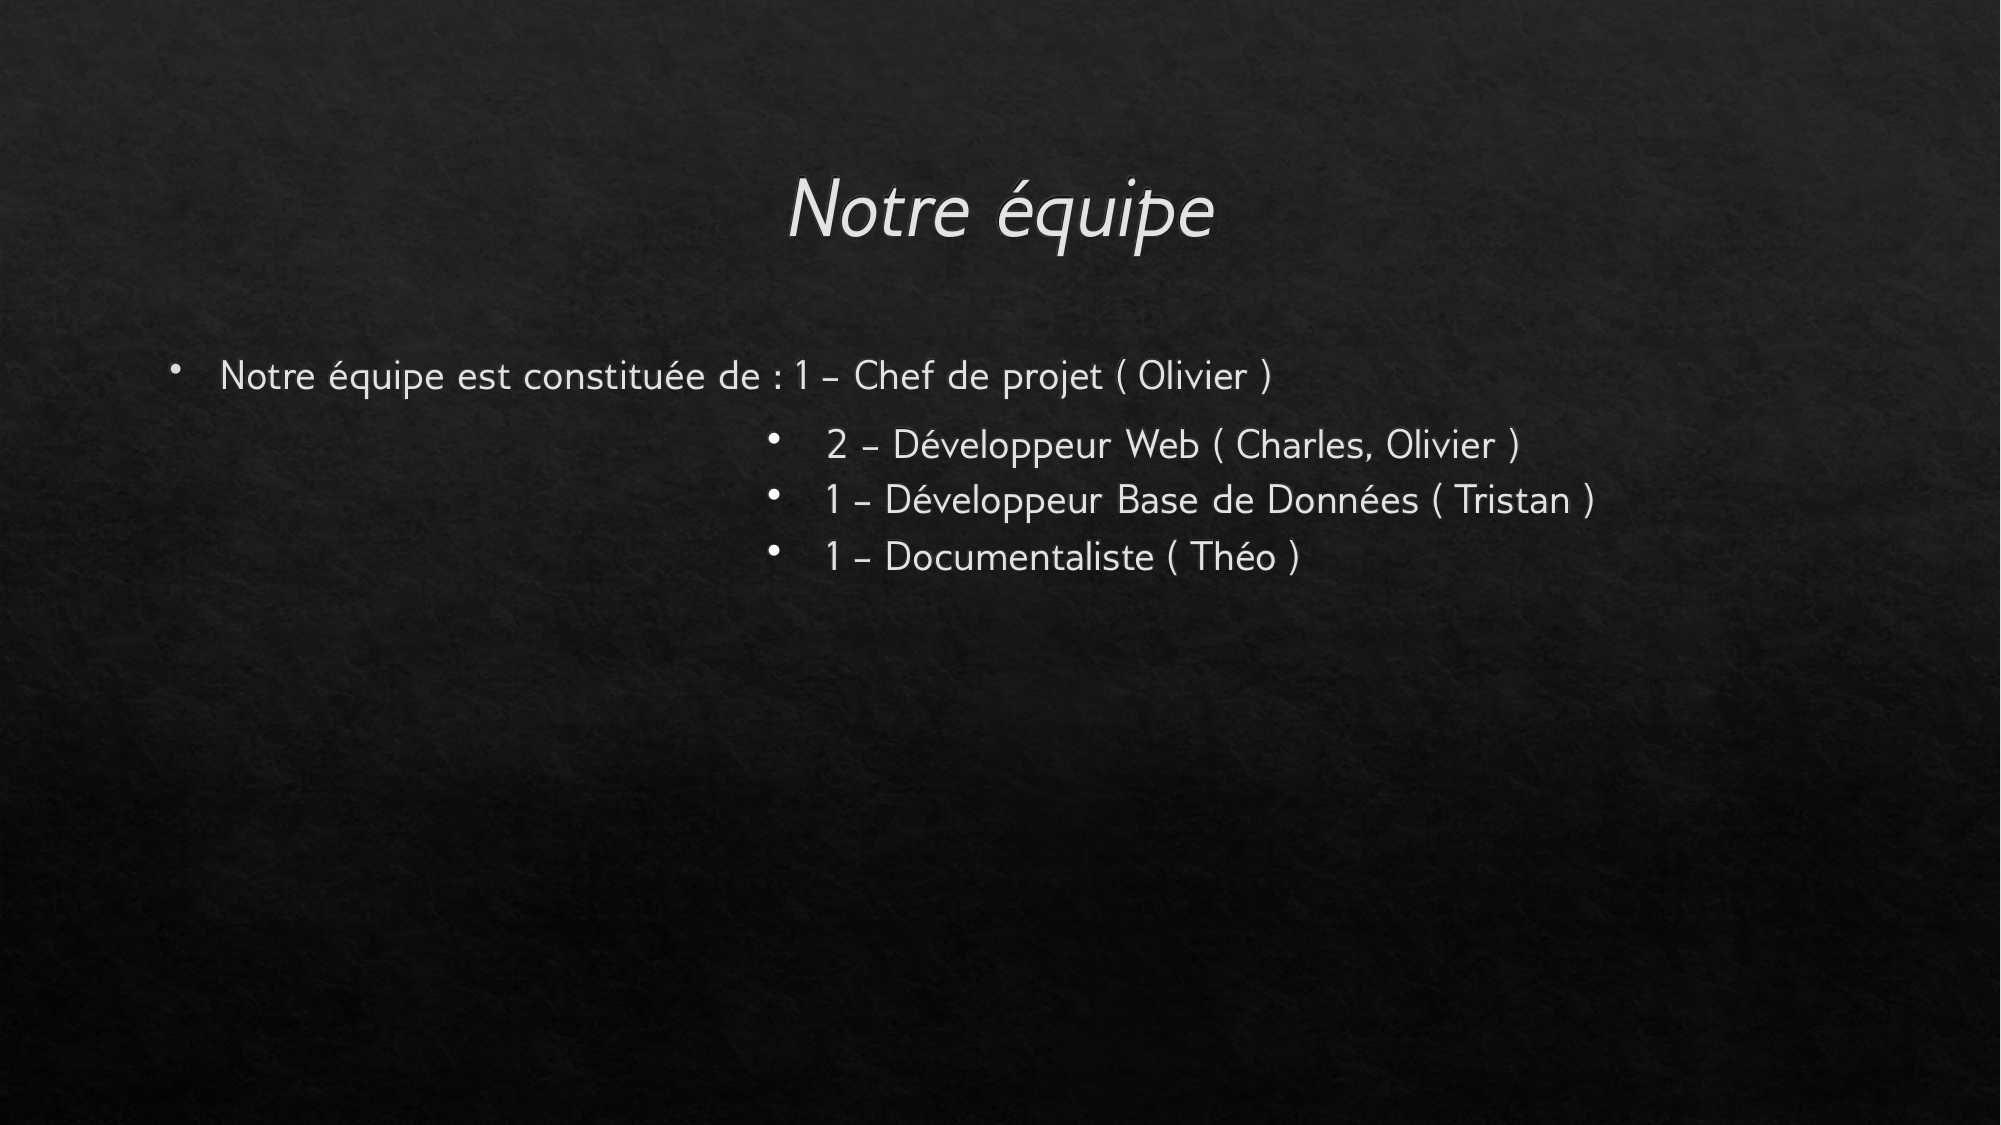

Notre équipe
Notre équipe est constituée de : 1 – Chef de projet ( Olivier )
  2 – Développeur Web ( Charles, Olivier )
  1 – Développeur Base de Données ( Tristan )
  1 – Documentaliste ( Théo )